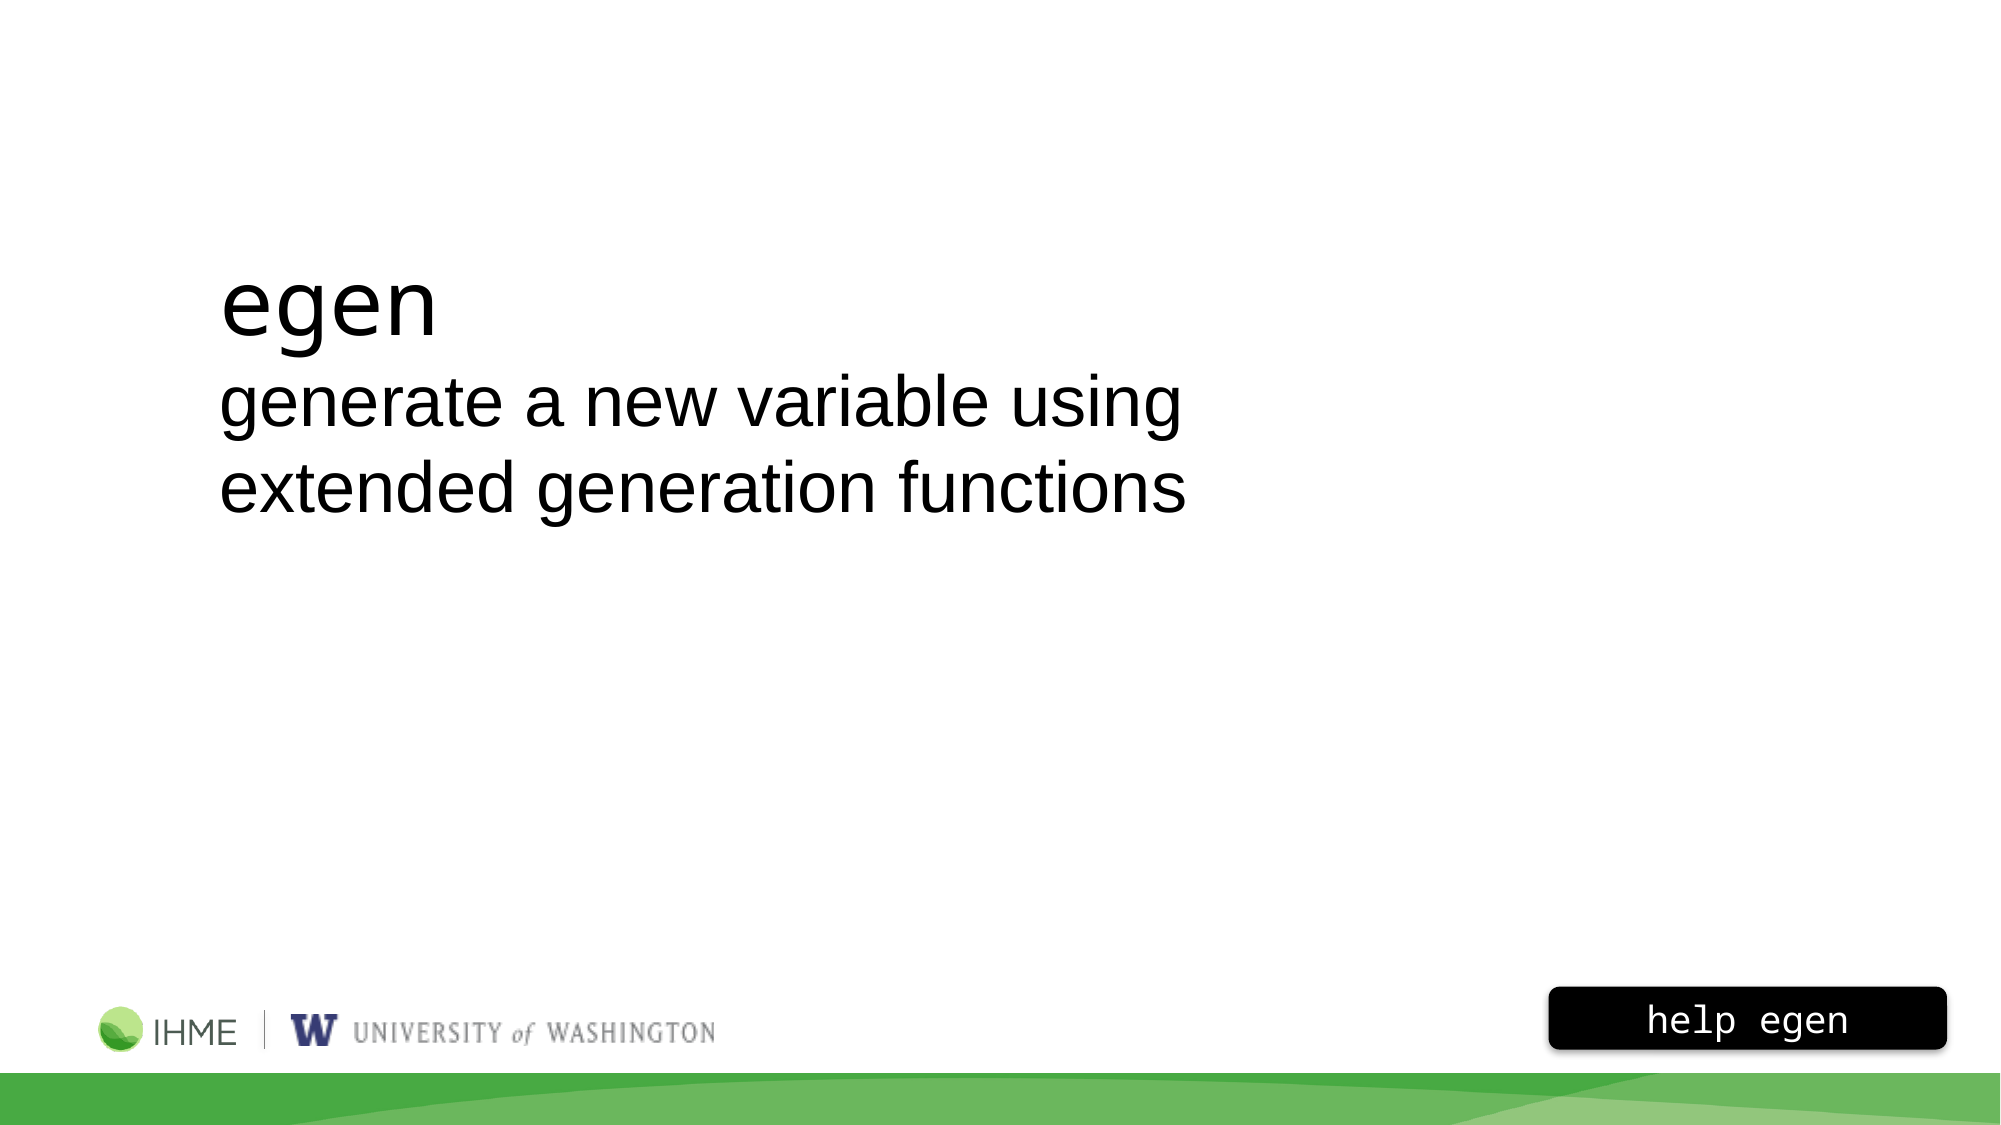

egen
generate a new variable using extended generation functions

help egen